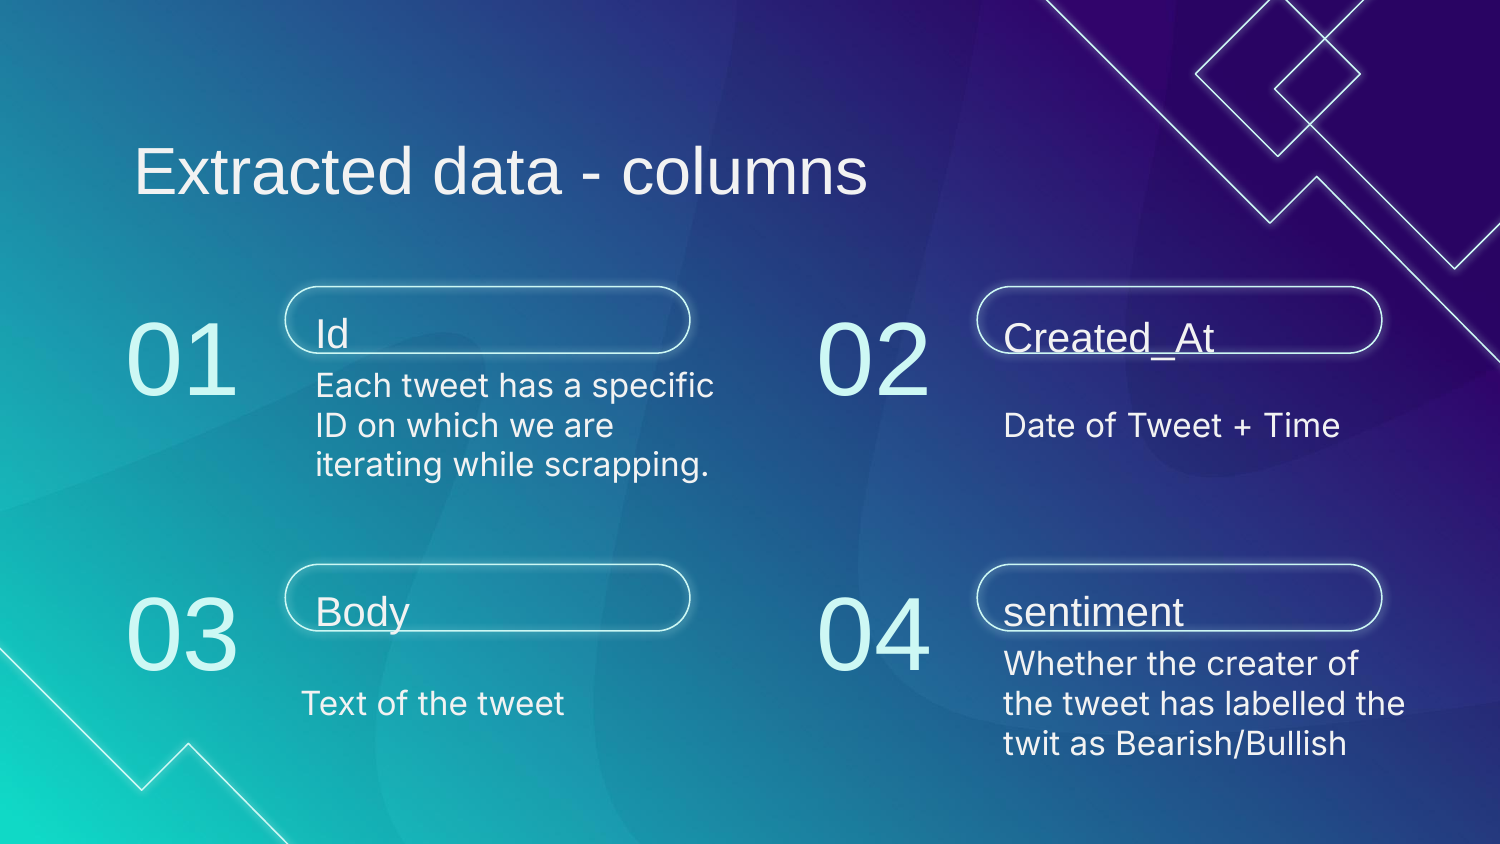

# Extracted data - columns
01
02
Created_At
Id

Each tweet has a specific ID on which we are iterating while scrapping.
Date of Tweet + Time
03
04
Body
sentiment

Text of the tweet
Whether the creater of the tweet has labelled the twit as Bearish/Bullish